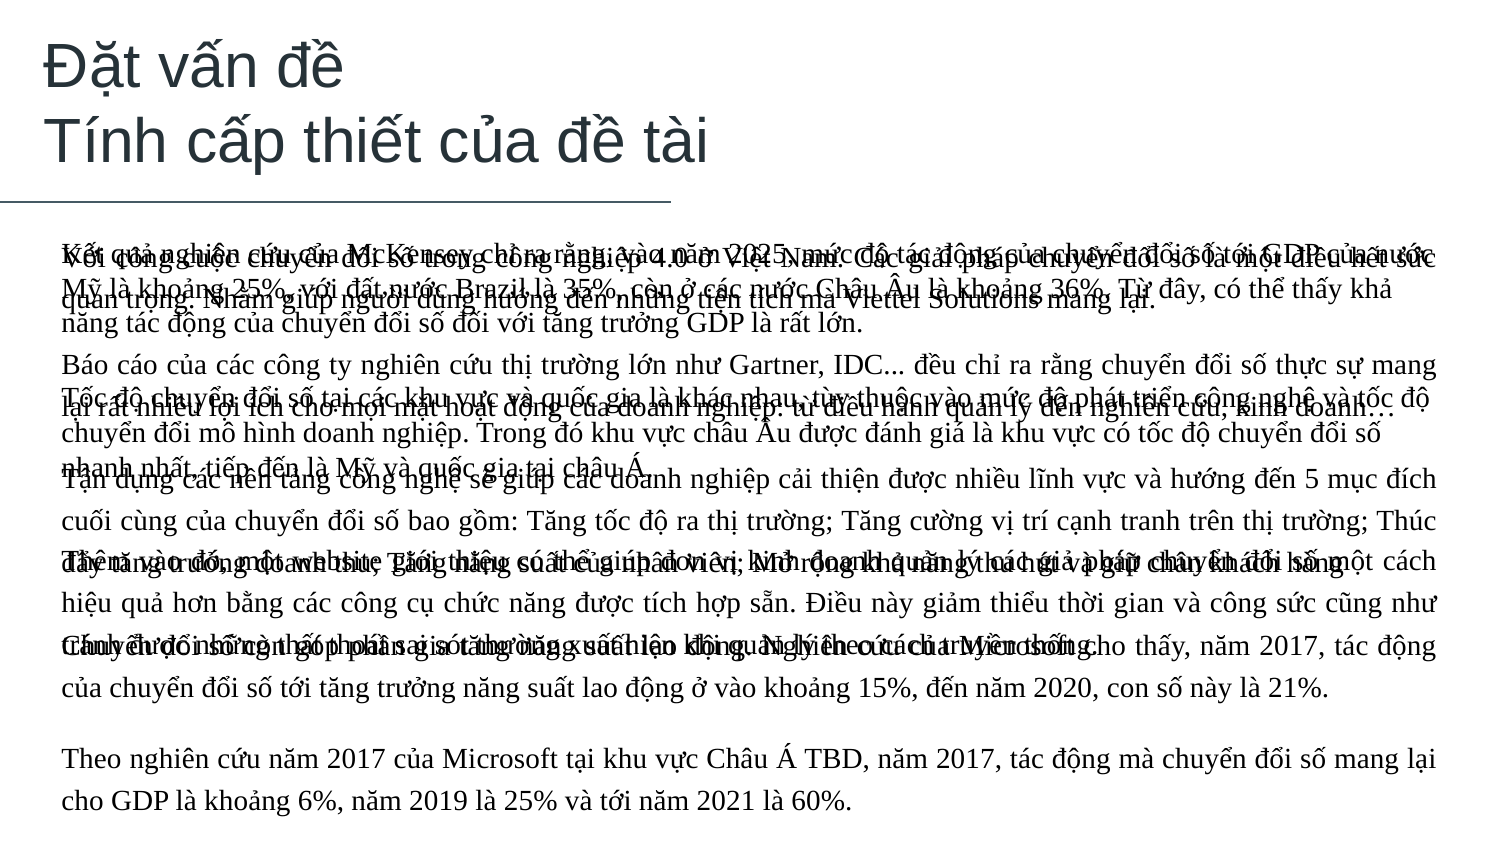

# Đặt vấn đề Tính cấp thiết của đề tài
Với công cuộc chuyển đổi số trong công nghiệp 4.0 ở Việt Nam. Các giải pháp chuyển đổi số là một điều hết sức quan trọng. Nhằm giúp người dùng hướng đến những tiện tích mà Viettel Solutions mang lại.
Kết quả nghiên cứu của McKensey chỉ ra rằng, vào năm 2025, mức độ tác động của chuyển đổi số tới GDP của nước Mỹ là khoảng 25%, với đất nước Brazil là 35%, còn ở các nước Châu Âu là khoảng 36%. Từ đây, có thể thấy khả năng tác động của chuyển đổi số đối với tăng trưởng GDP là rất lớn.
Báo cáo của các công ty nghiên cứu thị trường lớn như Gartner, IDC... đều chỉ ra rằng chuyển đổi số thực sự mang lại rất nhiều lợi ích cho mọi mặt hoạt động của doanh nghiệp: từ điều hành quản lý đến nghiên cứu, kinh doanh…
Tốc độ chuyển đổi số tại các khu vực và quốc gia là khác nhau, tùy thuộc vào mức độ phát triển công nghệ và tốc độ chuyển đổi mô hình doanh nghiệp. Trong đó khu vực châu Âu được đánh giá là khu vực có tốc độ chuyển đổi số nhanh nhất, tiếp đến là Mỹ và quốc gia tại châu Á.
Tận dụng các nền tảng công nghệ sẽ giúp các doanh nghiệp cải thiện được nhiều lĩnh vực và hướng đến 5 mục đích cuối cùng của chuyển đổi số bao gồm: Tăng tốc độ ra thị trường; Tăng cường vị trí cạnh tranh trên thị trường; Thúc đẩy tăng trưởng doanh thu; Tăng năng suất của nhân viên; Mở rộng khả năng thu hút và giữ chân khách hàng
Thêm vào đó, một website giới thiệu có thể giúp đơn vị kinh doanh quản lý các giả pháp chuyển đổi số một cách hiệu quả hơn bằng các công cụ chức năng được tích hợp sẵn. Điều này giảm thiểu thời gian và công sức cũng như tránh được những thất thoát sai sót thường xuất hiện khi quản lý theo cách truyền thống.
Chuyển đổi số còn góp phần gia tăng năng suất lao động. Nghiên cứu của Microsoft cho thấy, năm 2017, tác động của chuyển đổi số tới tăng trưởng năng suất lao động ở vào khoảng 15%, đến năm 2020, con số này là 21%.
Theo nghiên cứu năm 2017 của Microsoft tại khu vực Châu Á TBD, năm 2017, tác động mà chuyển đổi số mang lại cho GDP là khoảng 6%, năm 2019 là 25% và tới năm 2021 là 60%.